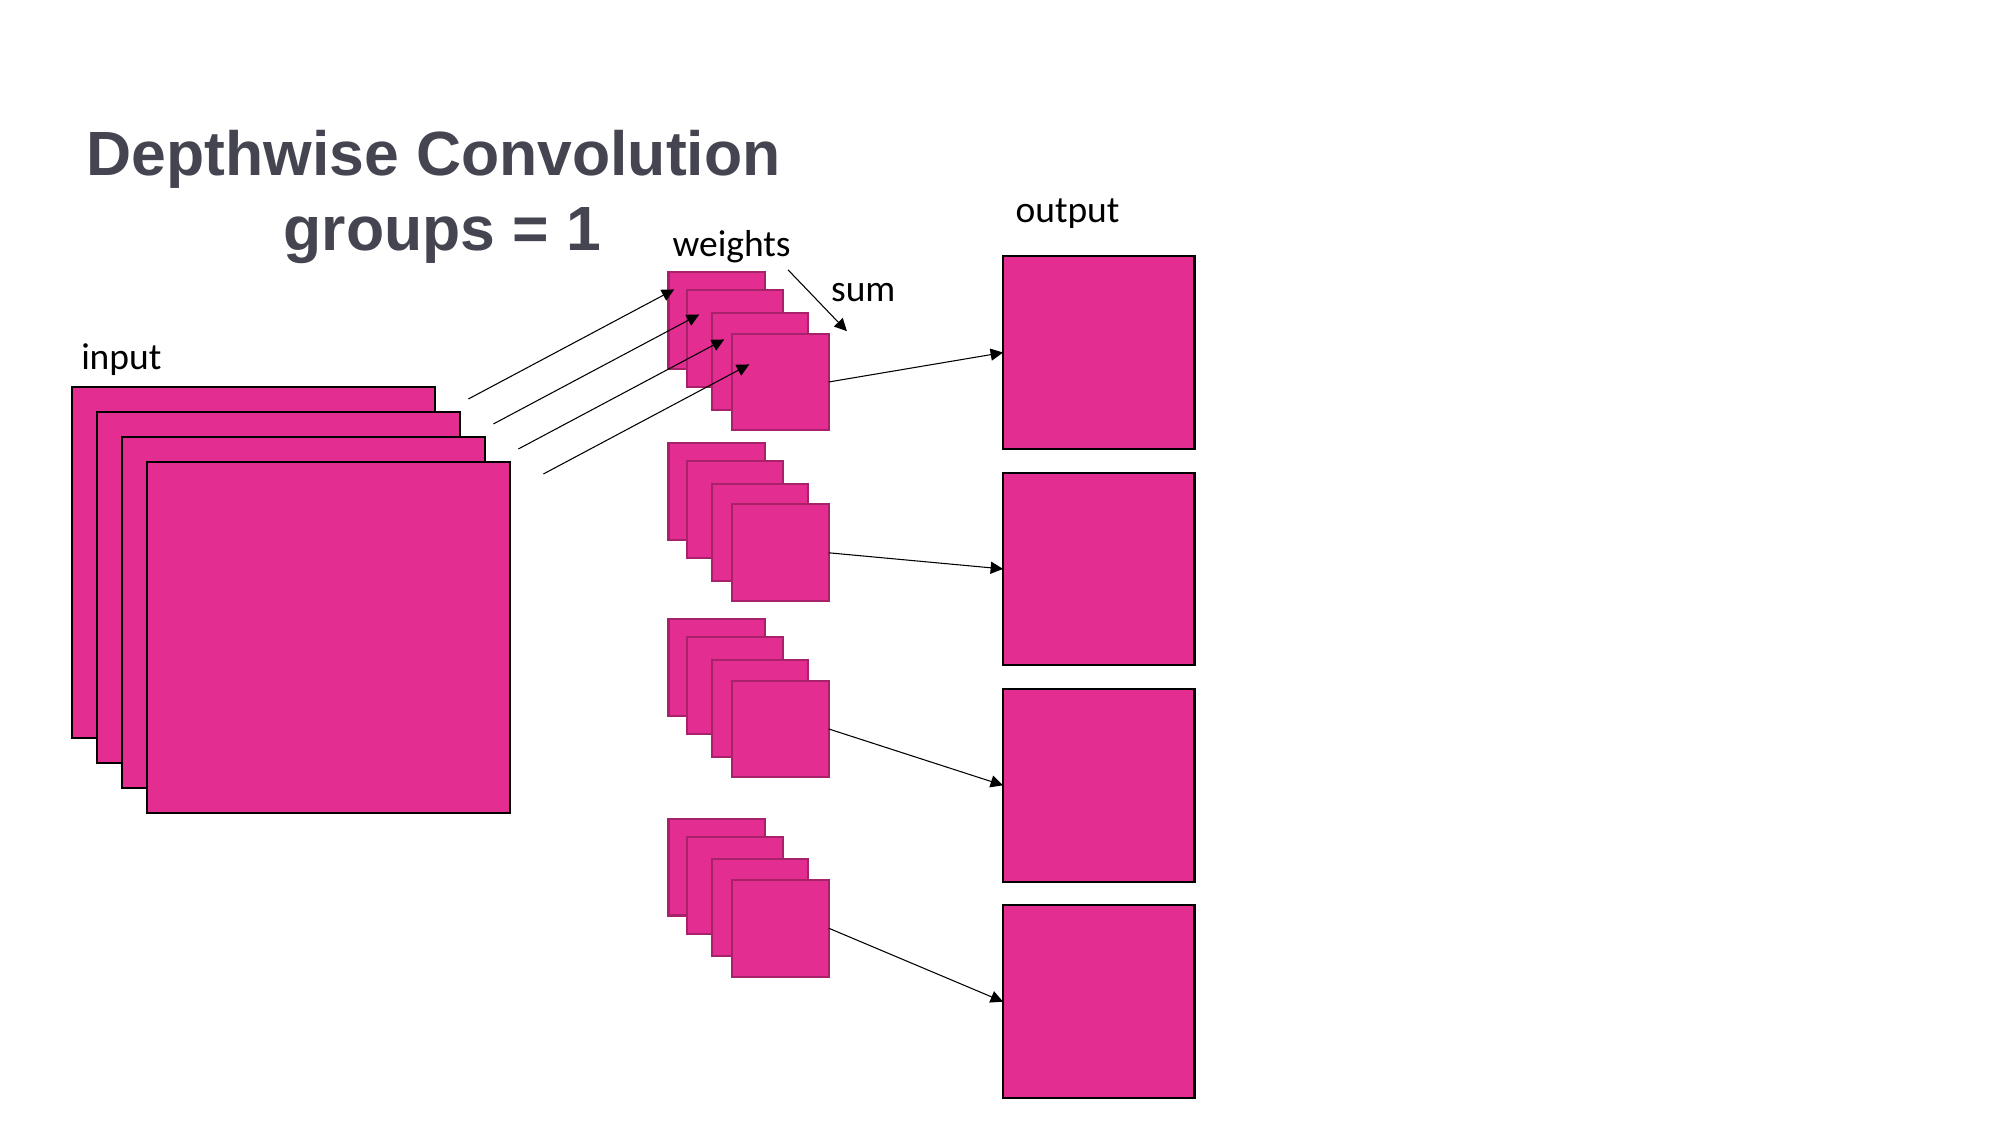

Depthwise Convolution
groups = 1
output
weights

sum

input